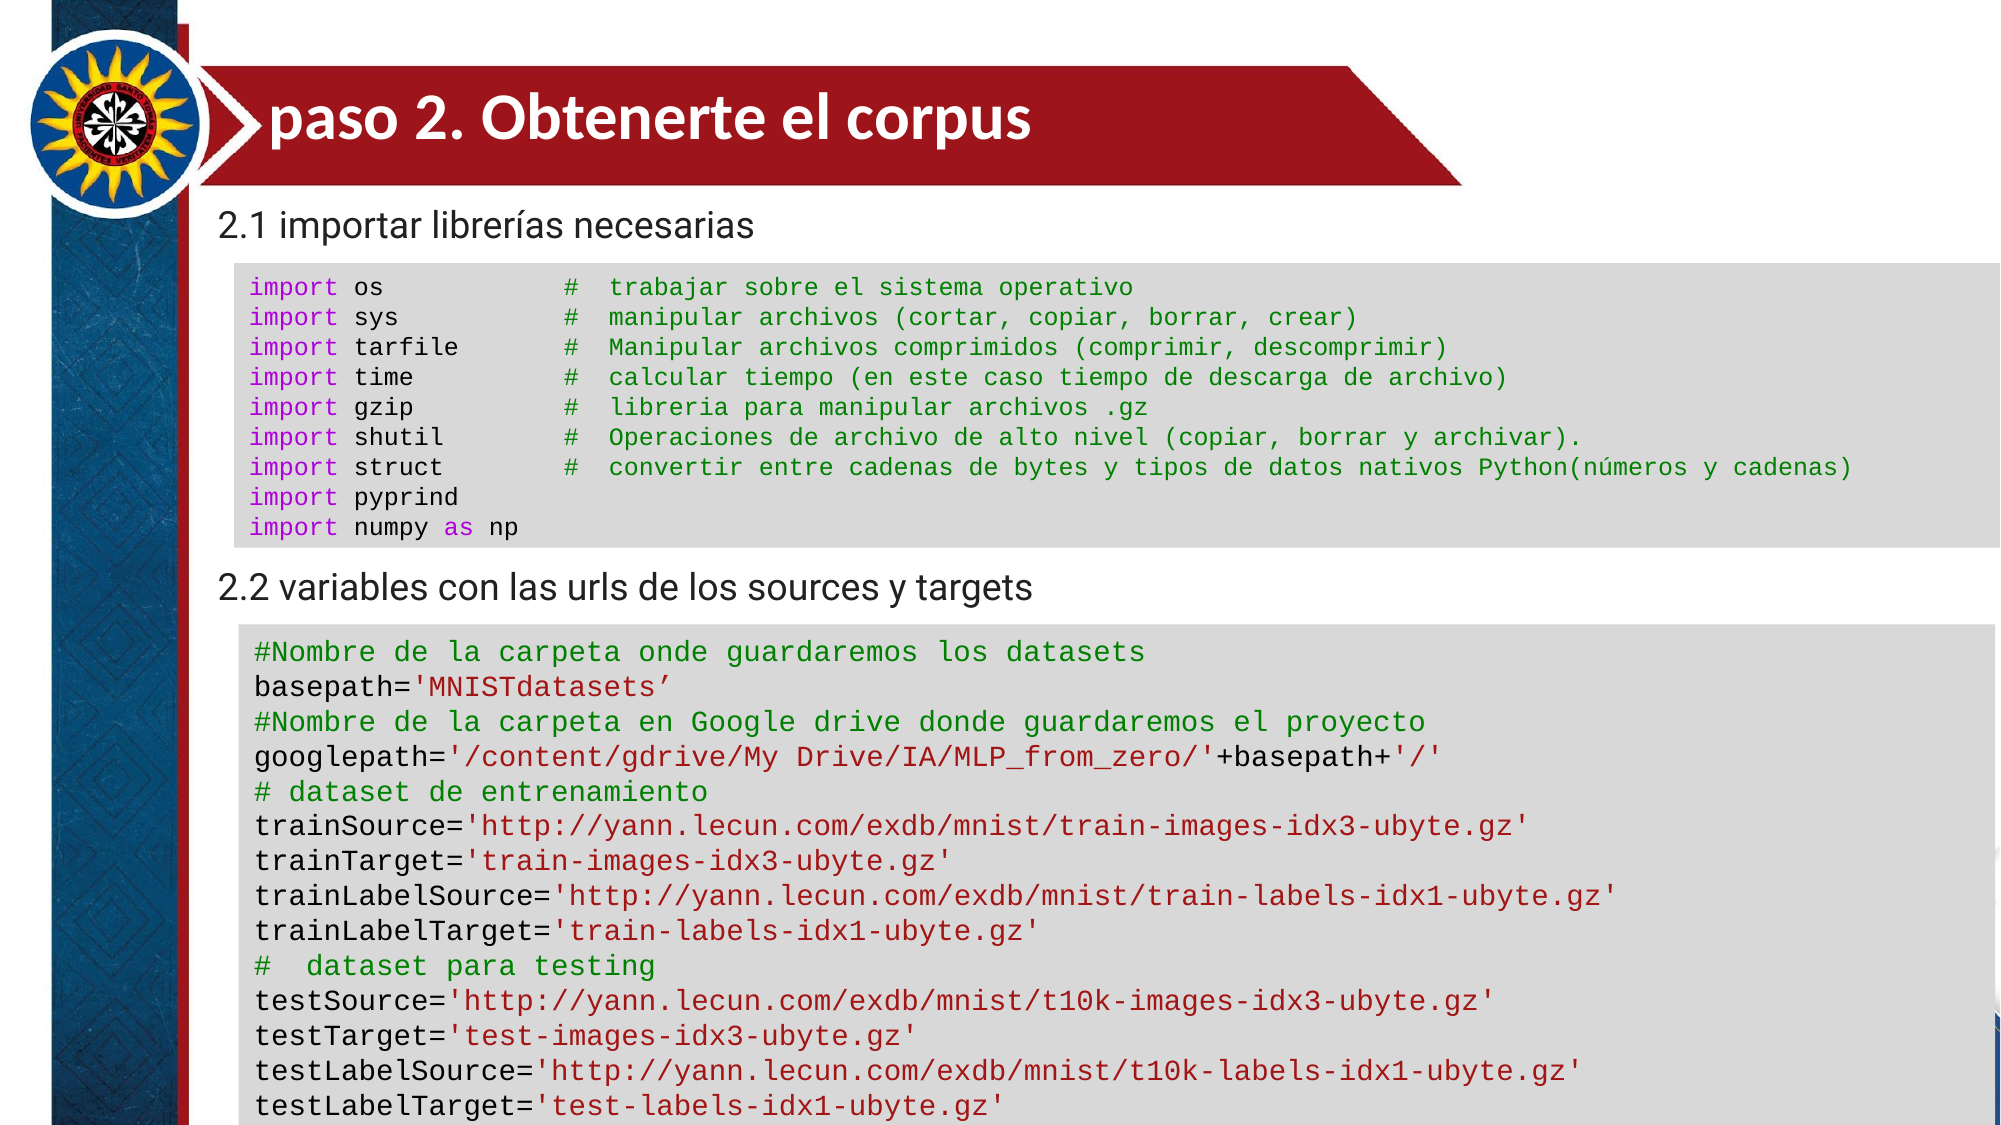

paso 2. Obtenerte el corpus
2.1 importar librerías necesarias
import os            #  trabajar sobre el sistema operativo
import sys           #  manipular archivos (cortar, copiar, borrar, crear)
import tarfile       #  Manipular archivos comprimidos (comprimir, descomprimir)
import time          #  calcular tiempo (en este caso tiempo de descarga de archivo)
import gzip          #  libreria para manipular archivos .gz
import shutil        #  Operaciones de archivo de alto nivel (copiar, borrar y archivar).
import struct        #  convertir entre cadenas de bytes y tipos de datos nativos Python(números y cadenas)
import pyprind
import numpy as np
2.2 variables con las urls de los sources y targets
#Nombre de la carpeta onde guardaremos los datasets
basepath='MNISTdatasets’
#Nombre de la carpeta en Google drive donde guardaremos el proyecto
googlepath='/content/gdrive/My Drive/IA/MLP_from_zero/'+basepath+'/'
# dataset de entrenamiento
trainSource='http://yann.lecun.com/exdb/mnist/train-images-idx3-ubyte.gz'
trainTarget='train-images-idx3-ubyte.gz'
trainLabelSource='http://yann.lecun.com/exdb/mnist/train-labels-idx1-ubyte.gz'
trainLabelTarget='train-labels-idx1-ubyte.gz'
#  dataset para testing
testSource='http://yann.lecun.com/exdb/mnist/t10k-images-idx3-ubyte.gz'
testTarget='test-images-idx3-ubyte.gz'
testLabelSource='http://yann.lecun.com/exdb/mnist/t10k-labels-idx1-ubyte.gz'
testLabelTarget='test-labels-idx1-ubyte.gz'